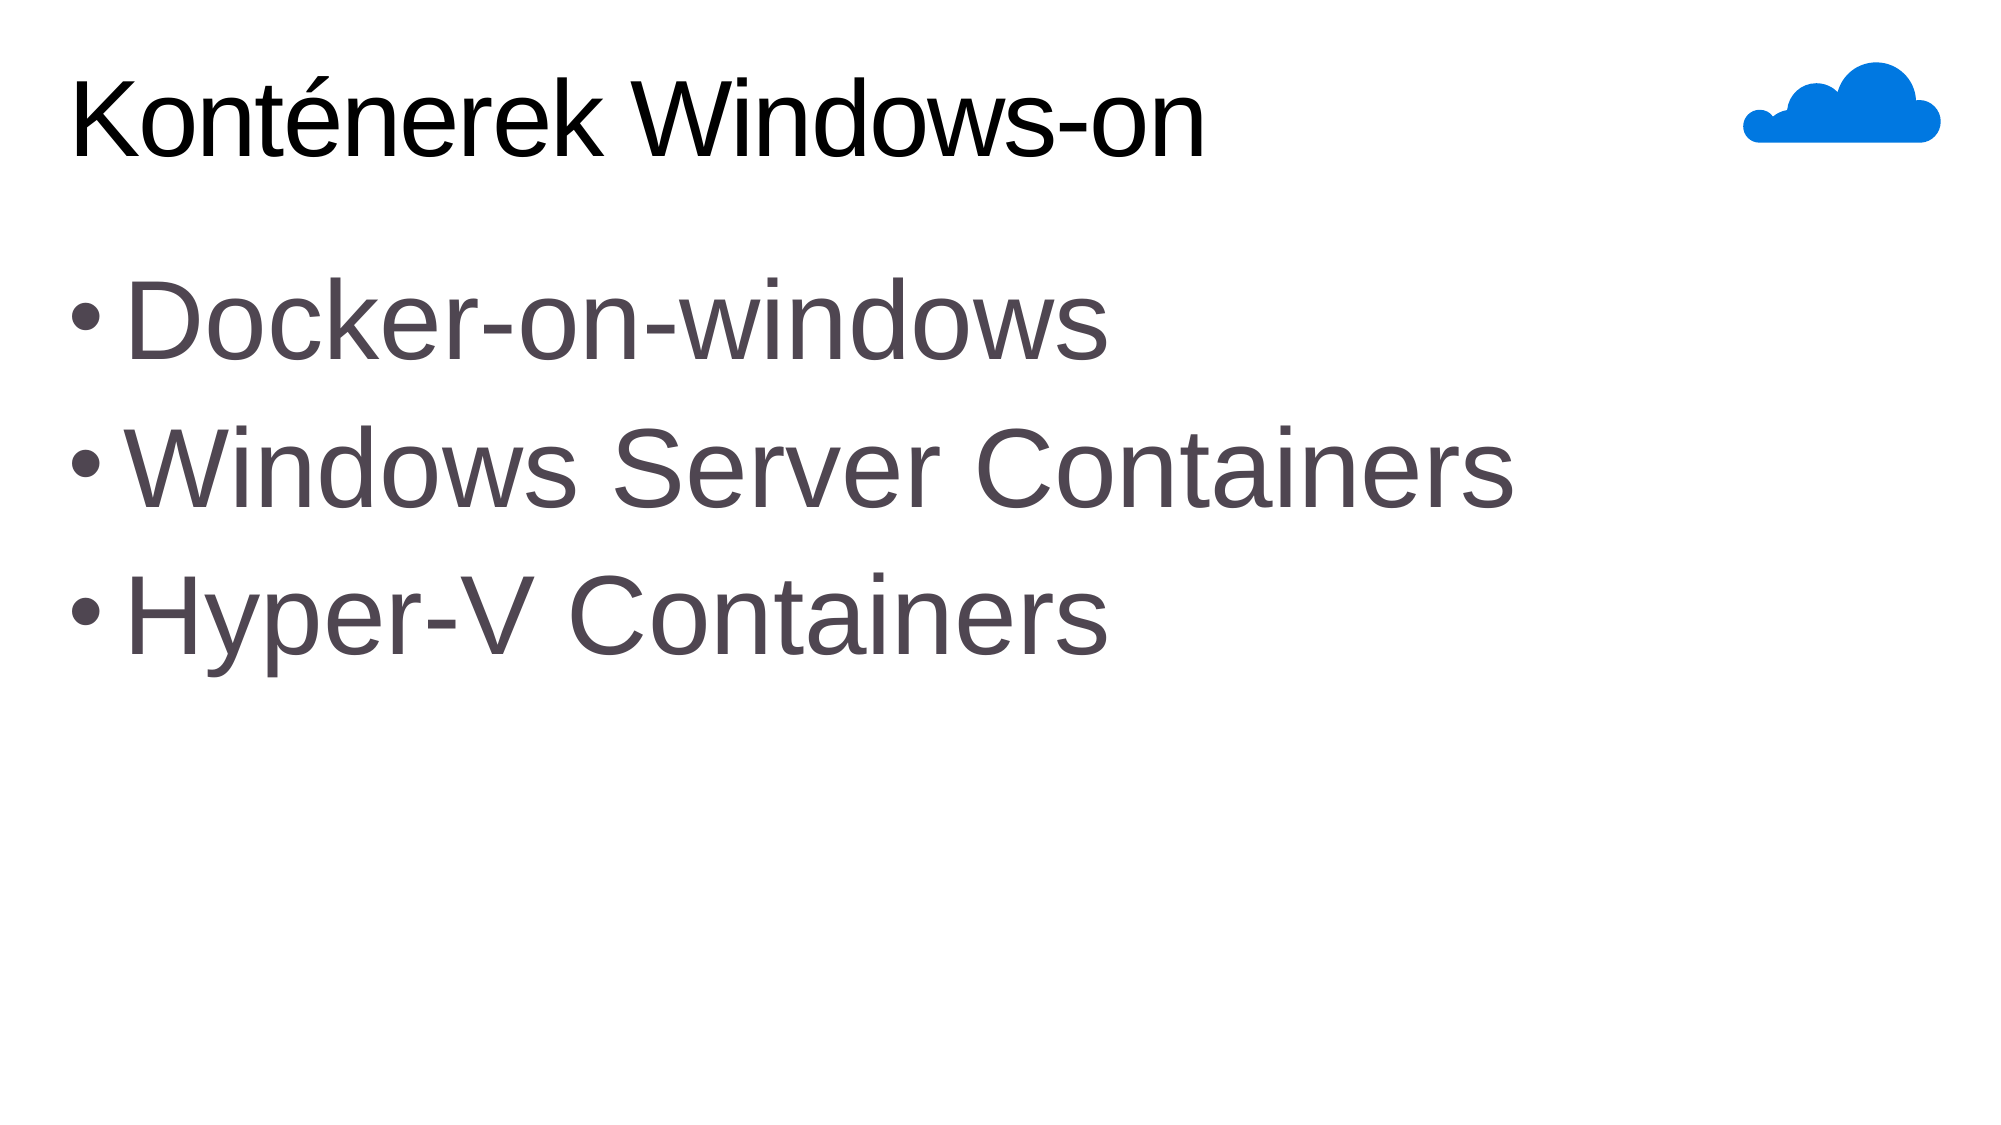

# Konténerek Windows-on
Docker-on-windows
Windows Server Containers
Hyper-V Containers